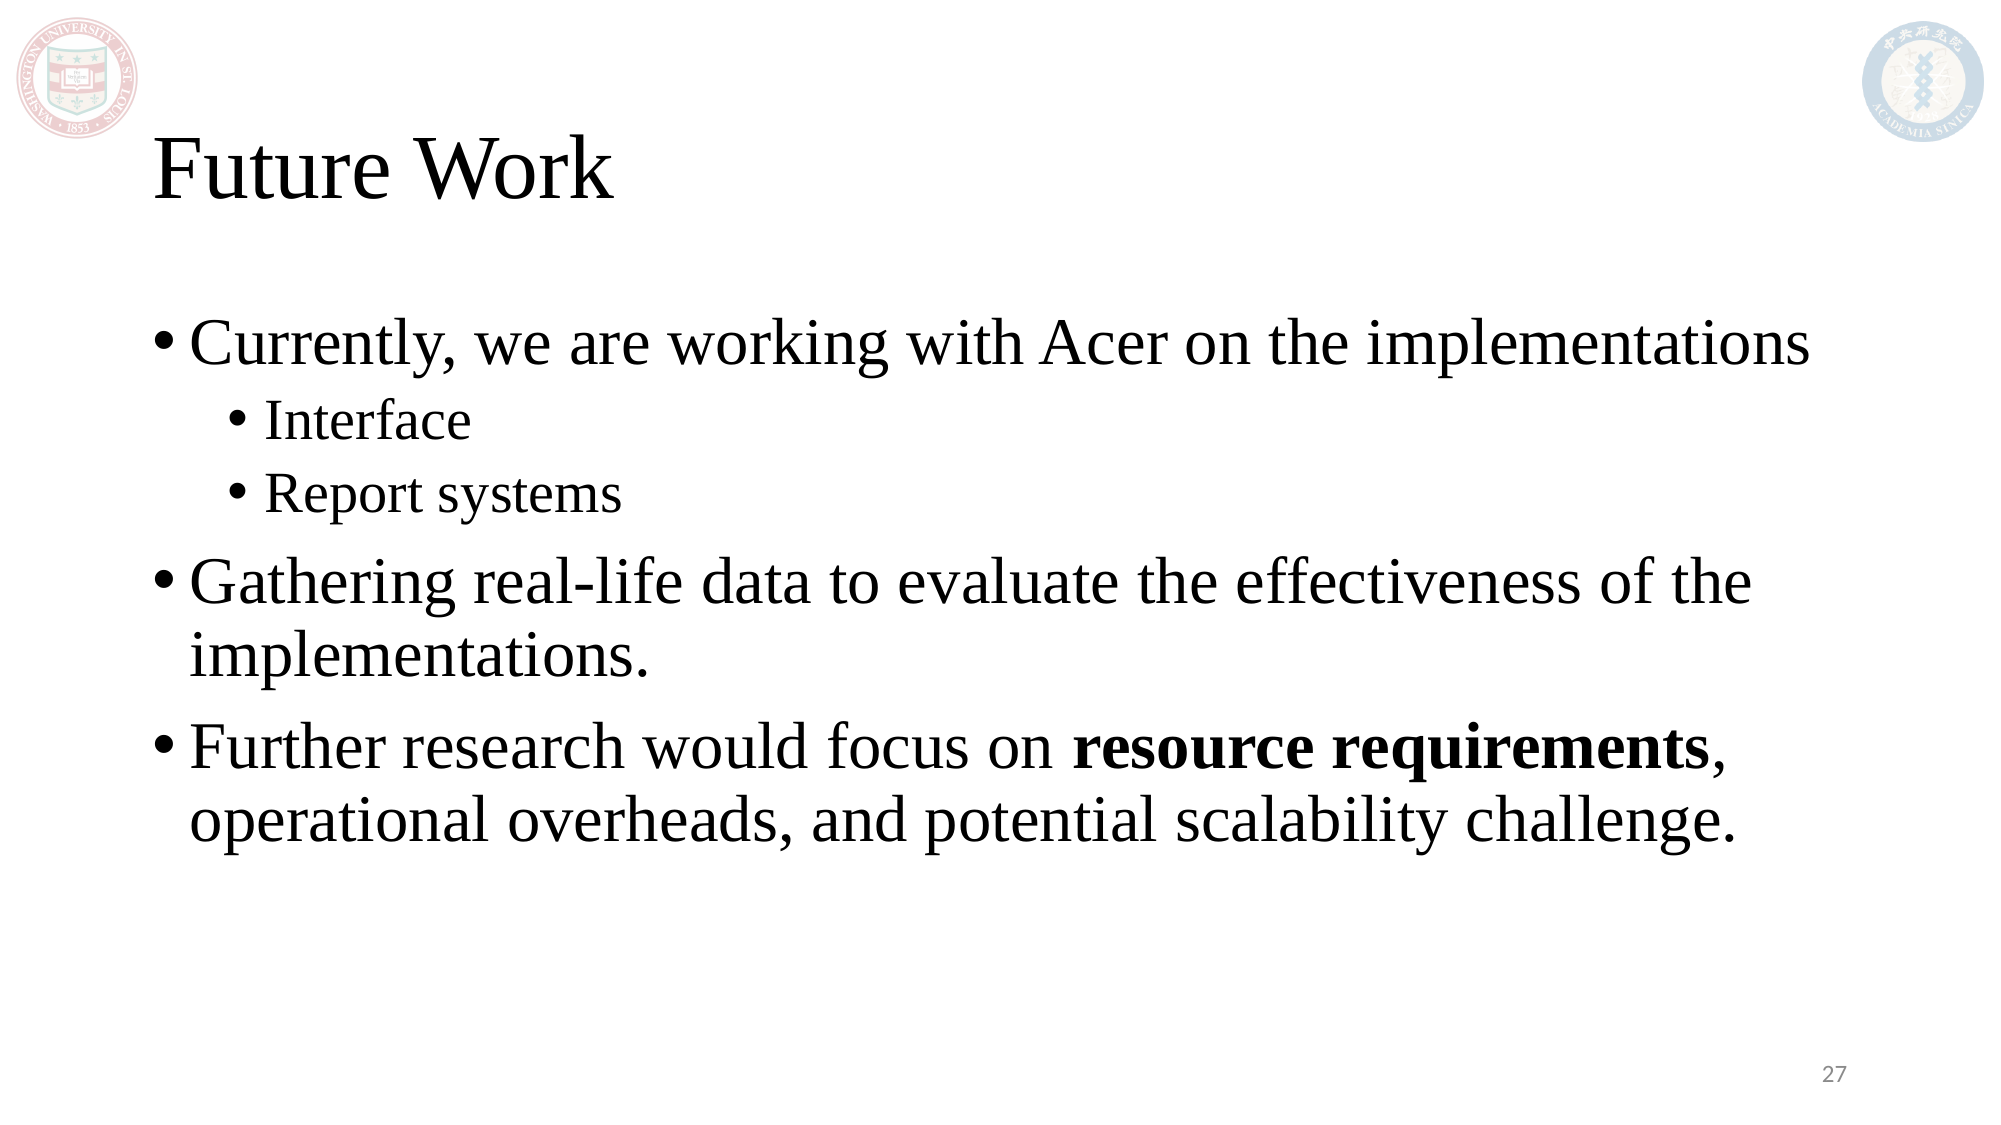

# Future Work
Currently, we are working with Acer on the implementations
Interface
Report systems
Gathering real-life data to evaluate the effectiveness of the implementations.
Further research would focus on resource requirements, operational overheads, and potential scalability challenge.

27